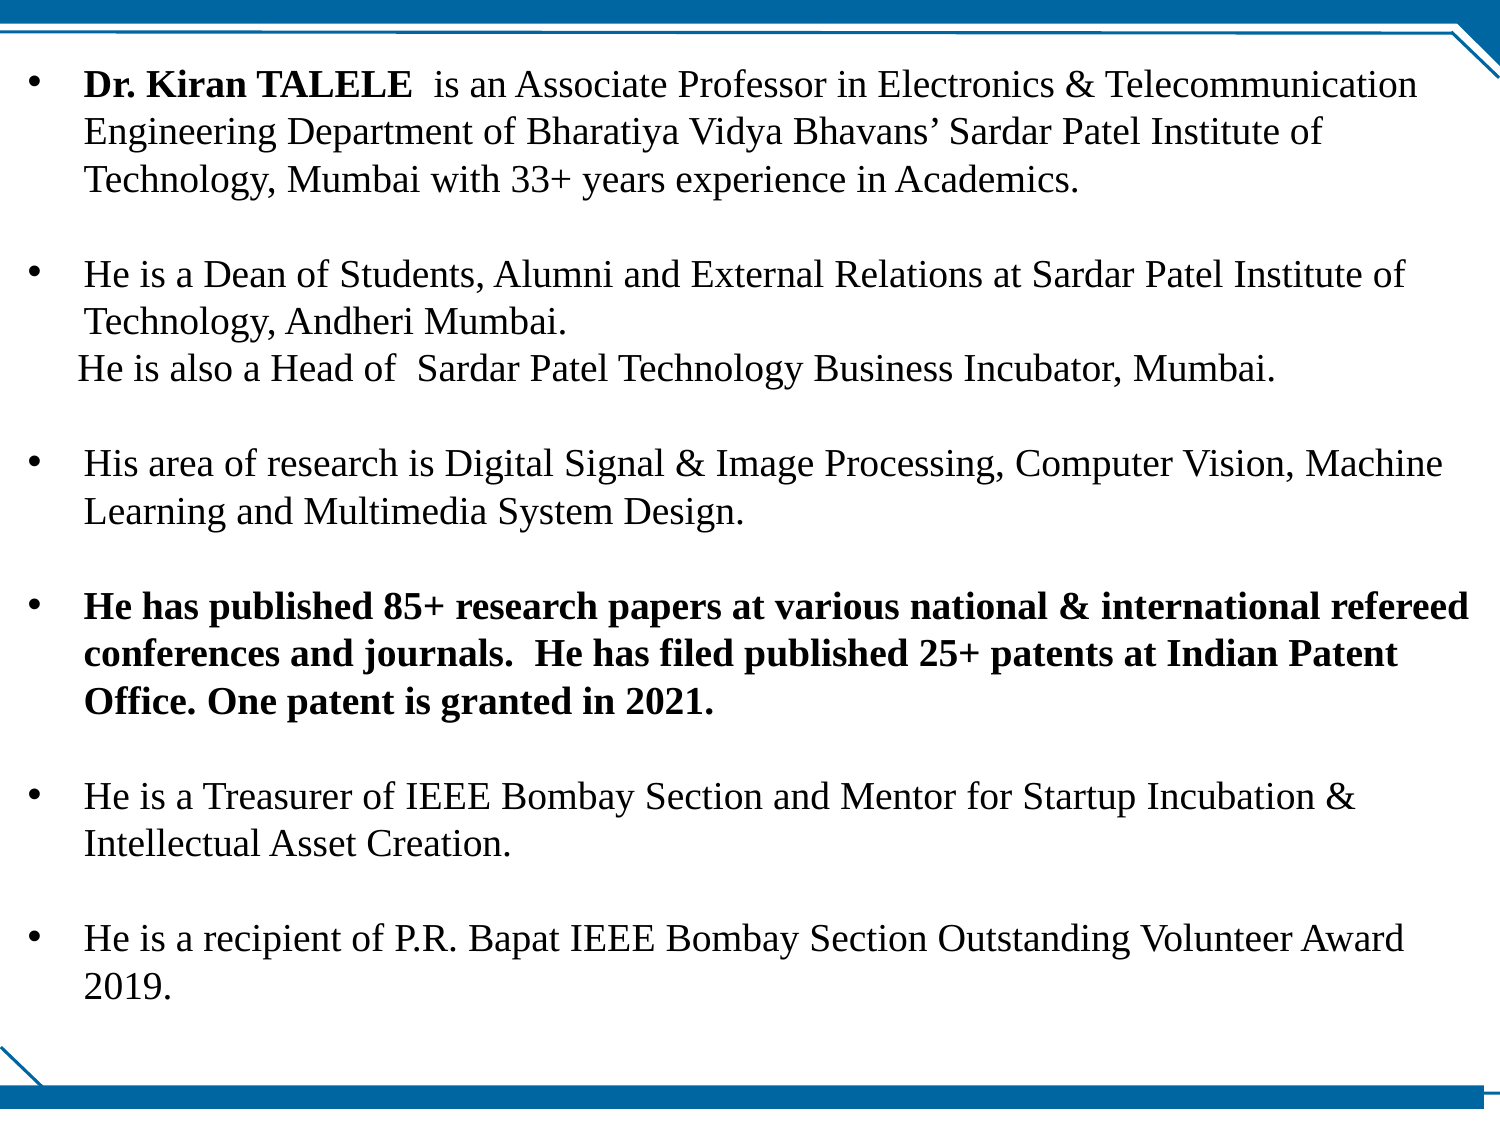

Dr. Kiran TALELE  is an Associate Professor in Electronics & Telecommunication Engineering Department of Bharatiya Vidya Bhavans’ Sardar Patel Institute of Technology, Mumbai with 33+ years experience in Academics.

He is a Dean of Students, Alumni and External Relations at Sardar Patel Institute of Technology, Andheri Mumbai.
     He is also a Head of  Sardar Patel Technology Business Incubator, Mumbai.

His area of research is Digital Signal & Image Processing, Computer Vision, Machine Learning and Multimedia System Design.

He has published 85+ research papers at various national & international refereed conferences and journals.  He has filed published 25+ patents at Indian Patent Office. One patent is granted in 2021.

He is a Treasurer of IEEE Bombay Section and Mentor for Startup Incubation & Intellectual Asset Creation.

He is a recipient of P.R. Bapat IEEE Bombay Section Outstanding Volunteer Award 2019.